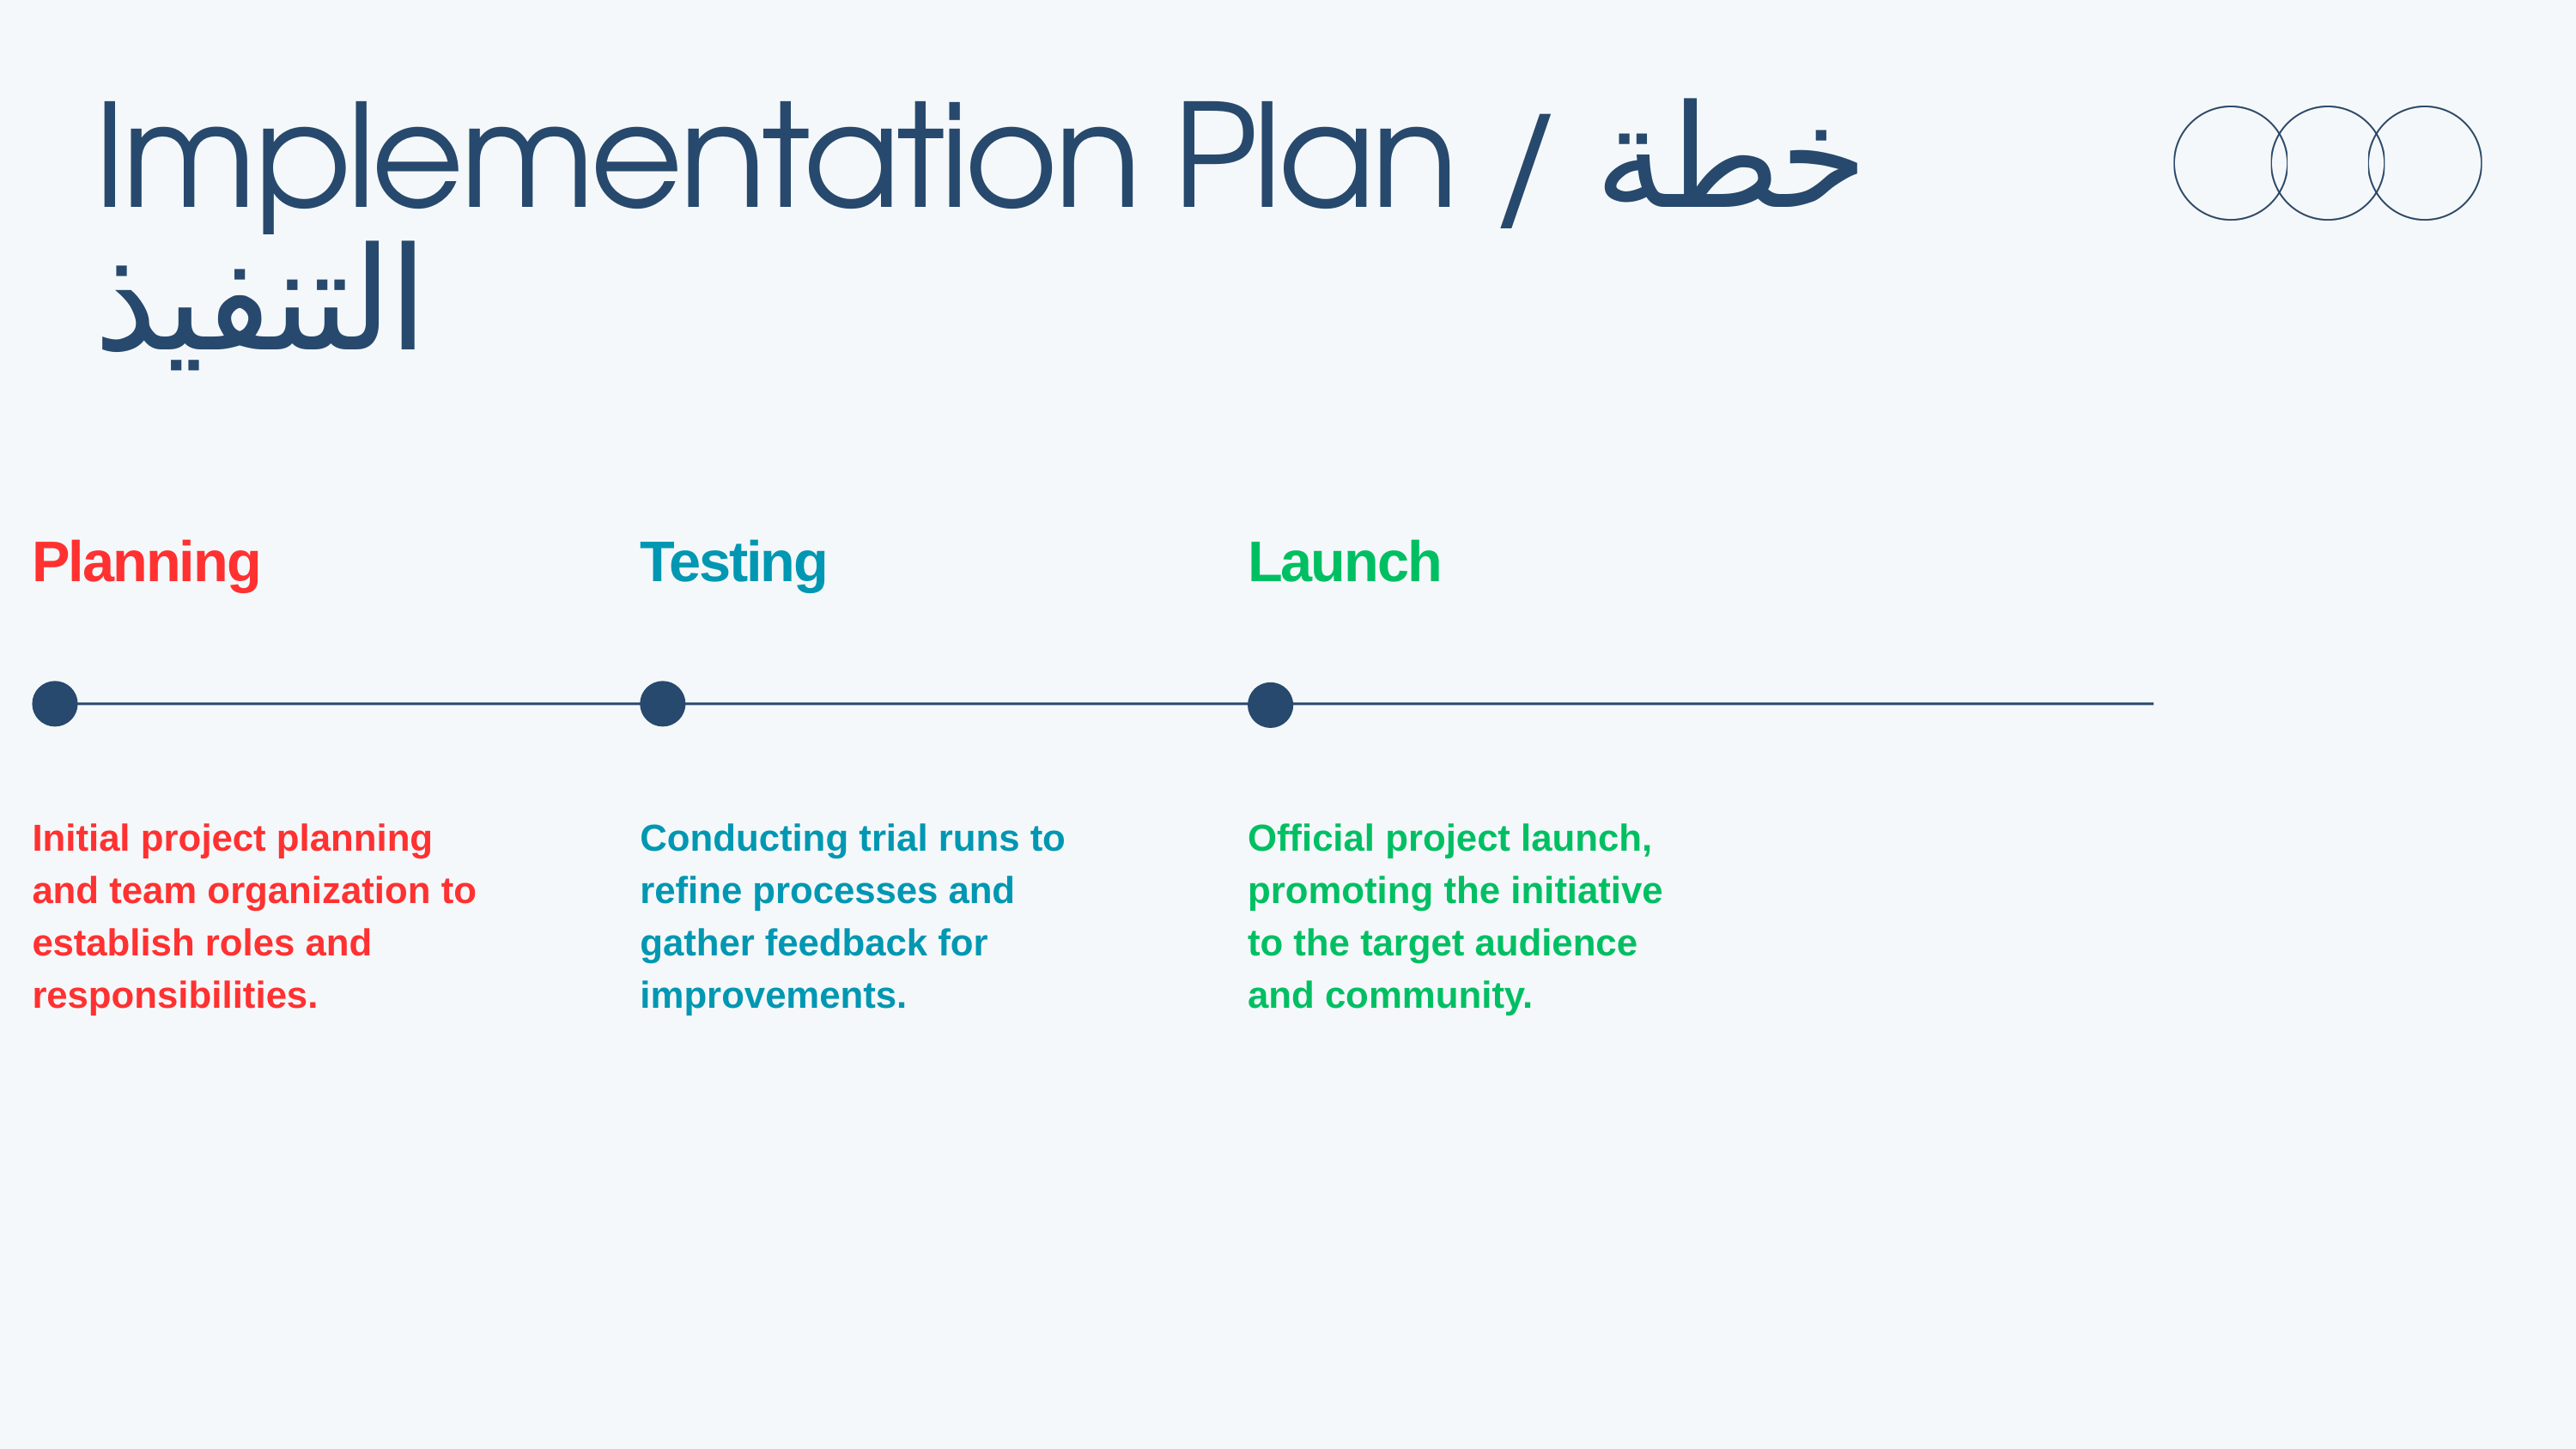

Implementation Plan / خطة التنفيذ

Planning
Testing
Launch

Initial project planning and team organization to establish roles and responsibilities.
Conducting trial runs to refine processes and gather feedback for improvements.
Official project launch, promoting the initiative to the target audience and community.